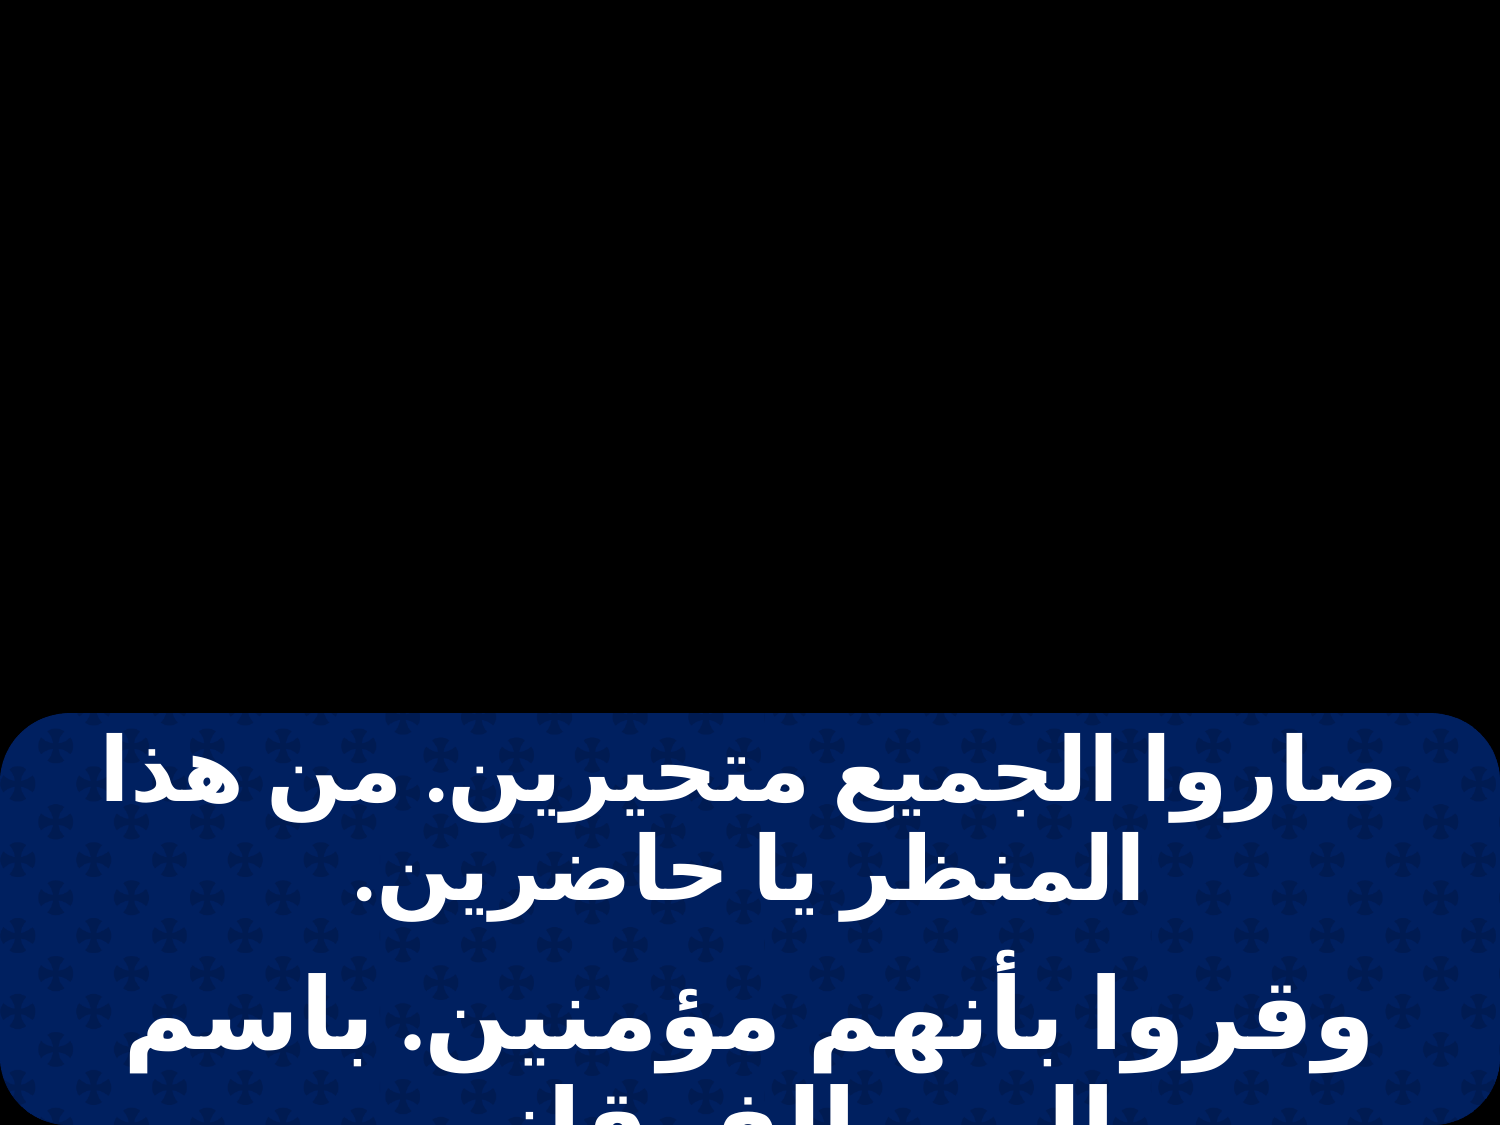

| صاروا الجميع متحيرين. من هذا المنظر يا حاضرين. |
| --- |
|  |
| وقروا بأنهم مؤمنين. باسم الرب الفوقاني. |